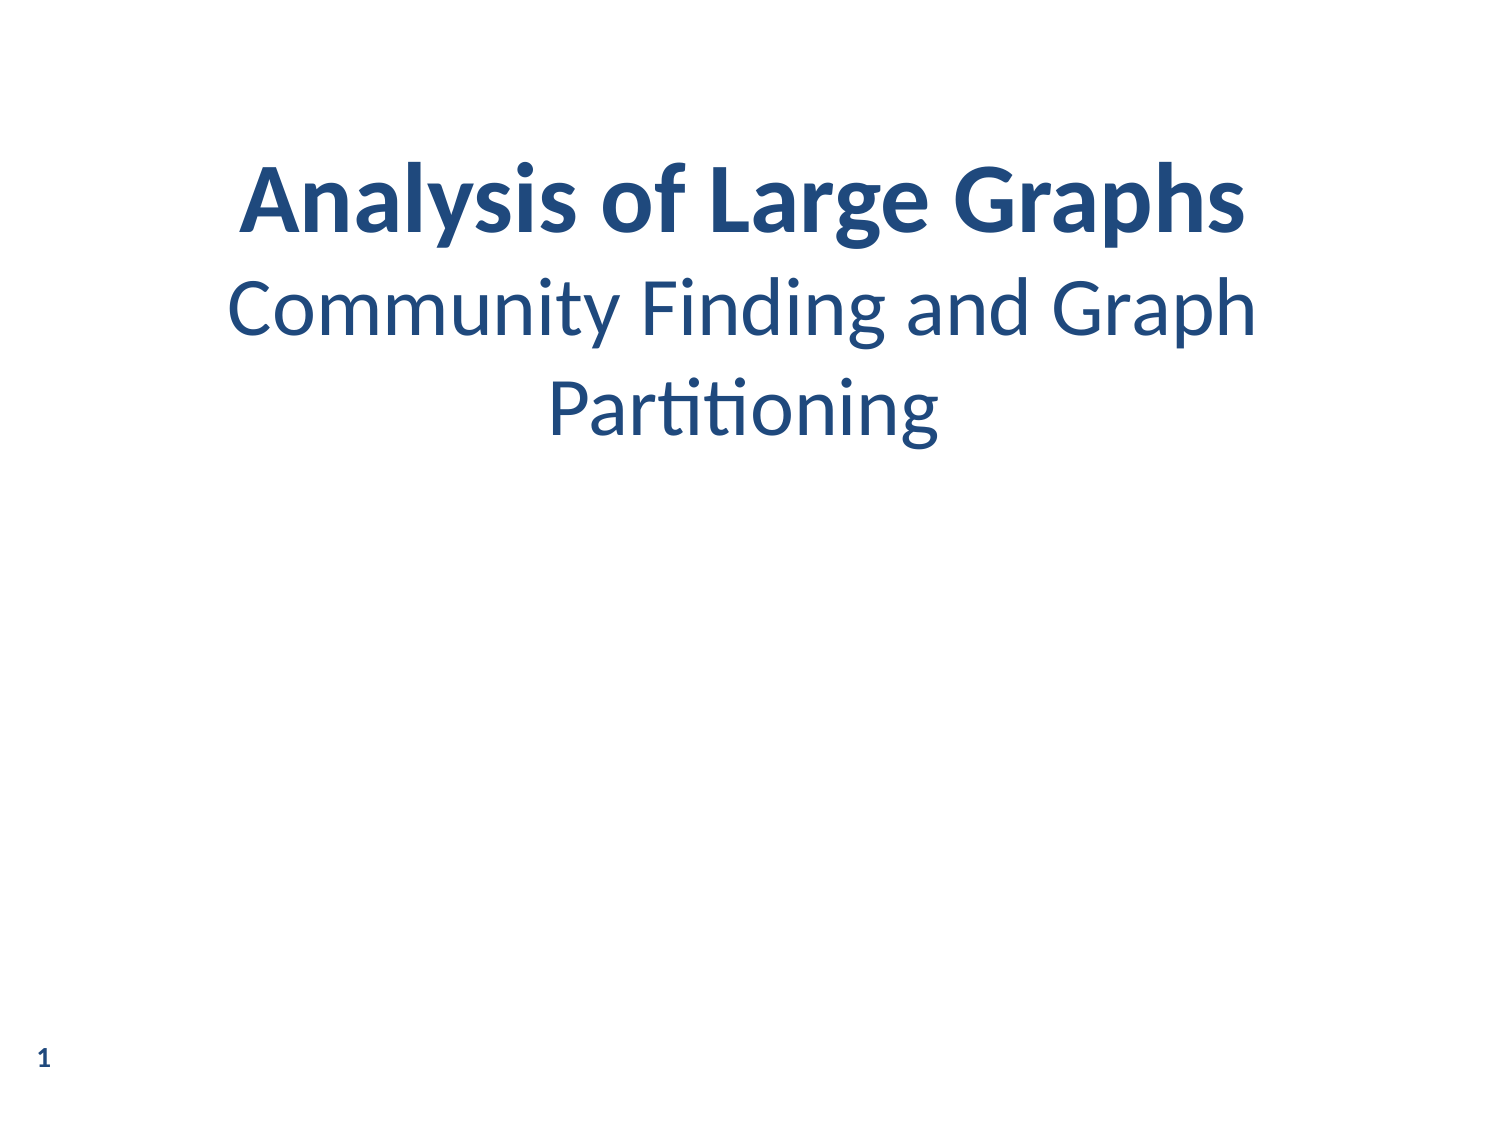

Analysis of Large Graphs
Community Finding and Graph Partitioning
1